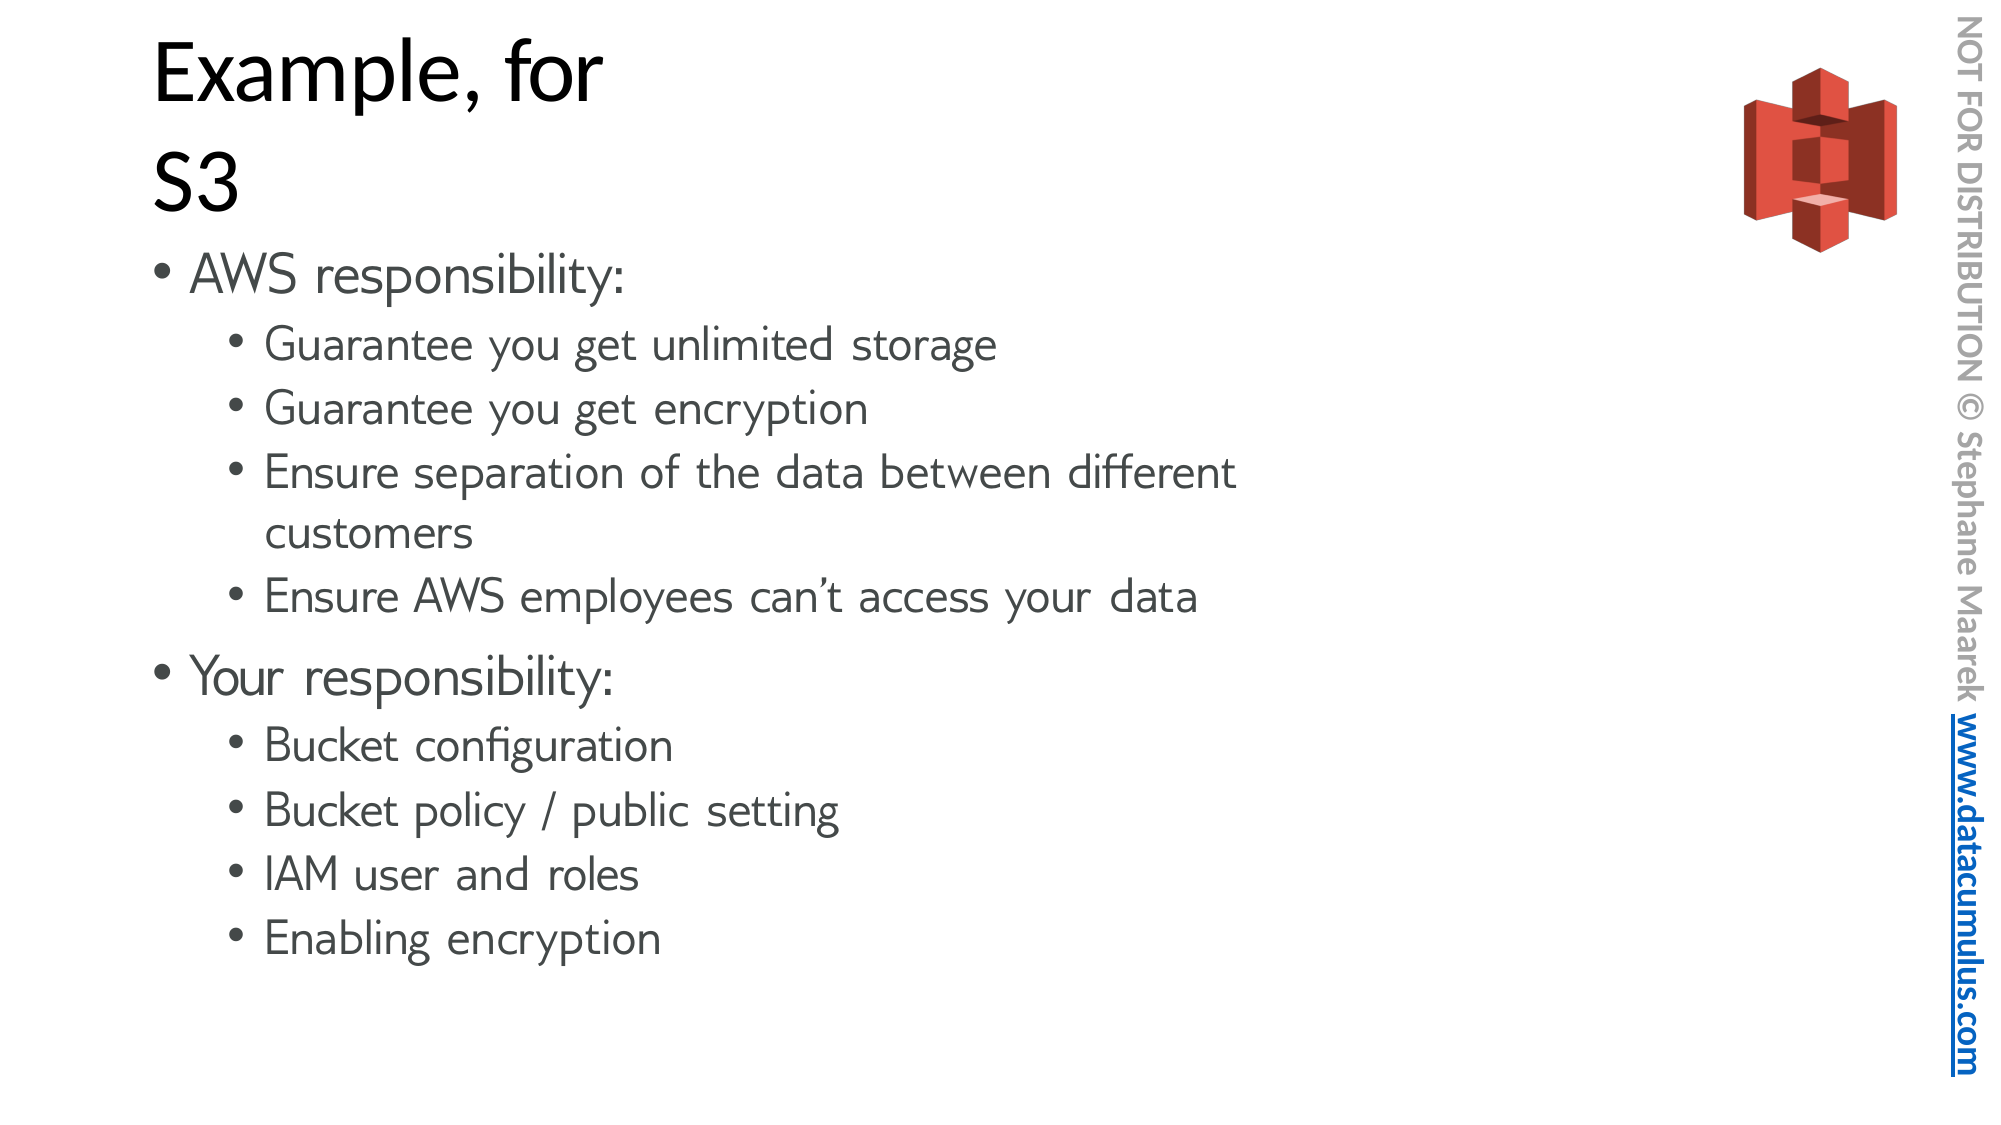

NOT FOR DISTRIBUTION © Stephane Maarek www.datacumulus.com
# Example, for S3

AWS responsibility:
Guarantee you get unlimited storage
Guarantee you get encryption
Ensure separation of the data between different customers
Ensure AWS employees can’t access your data
Your responsibility:
Bucket configuration
Bucket policy / public setting
IAM user and roles
Enabling encryption
© Stephane Maarek